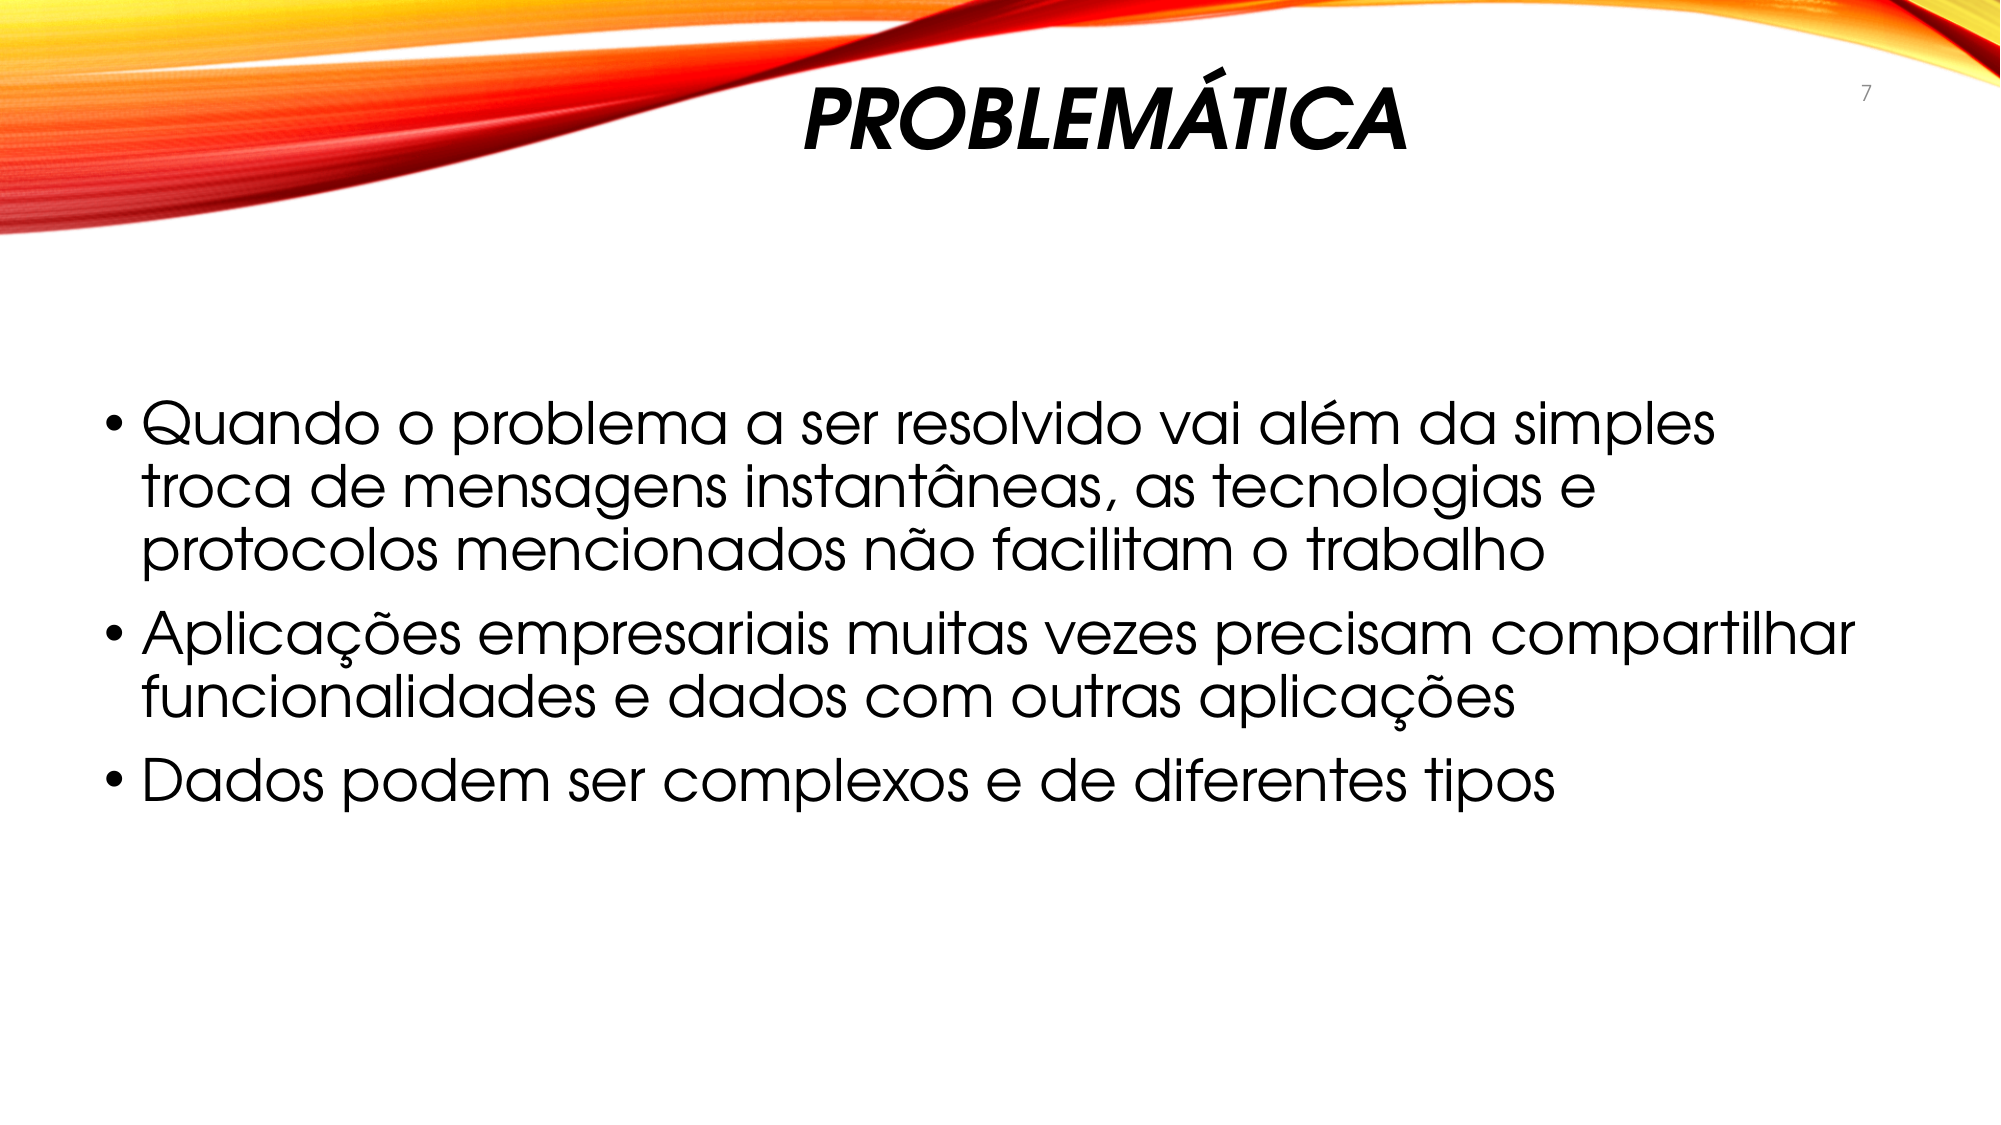

# PROBLEMÁTICA
7
Quando o problema a ser resolvido vai além da simples troca de mensagens instantâneas, as tecnologias e protocolos mencionados não facilitam o trabalho
Aplicações empresariais muitas vezes precisam compartilhar funcionalidades e dados com outras aplicações
Dados podem ser complexos e de diferentes tipos